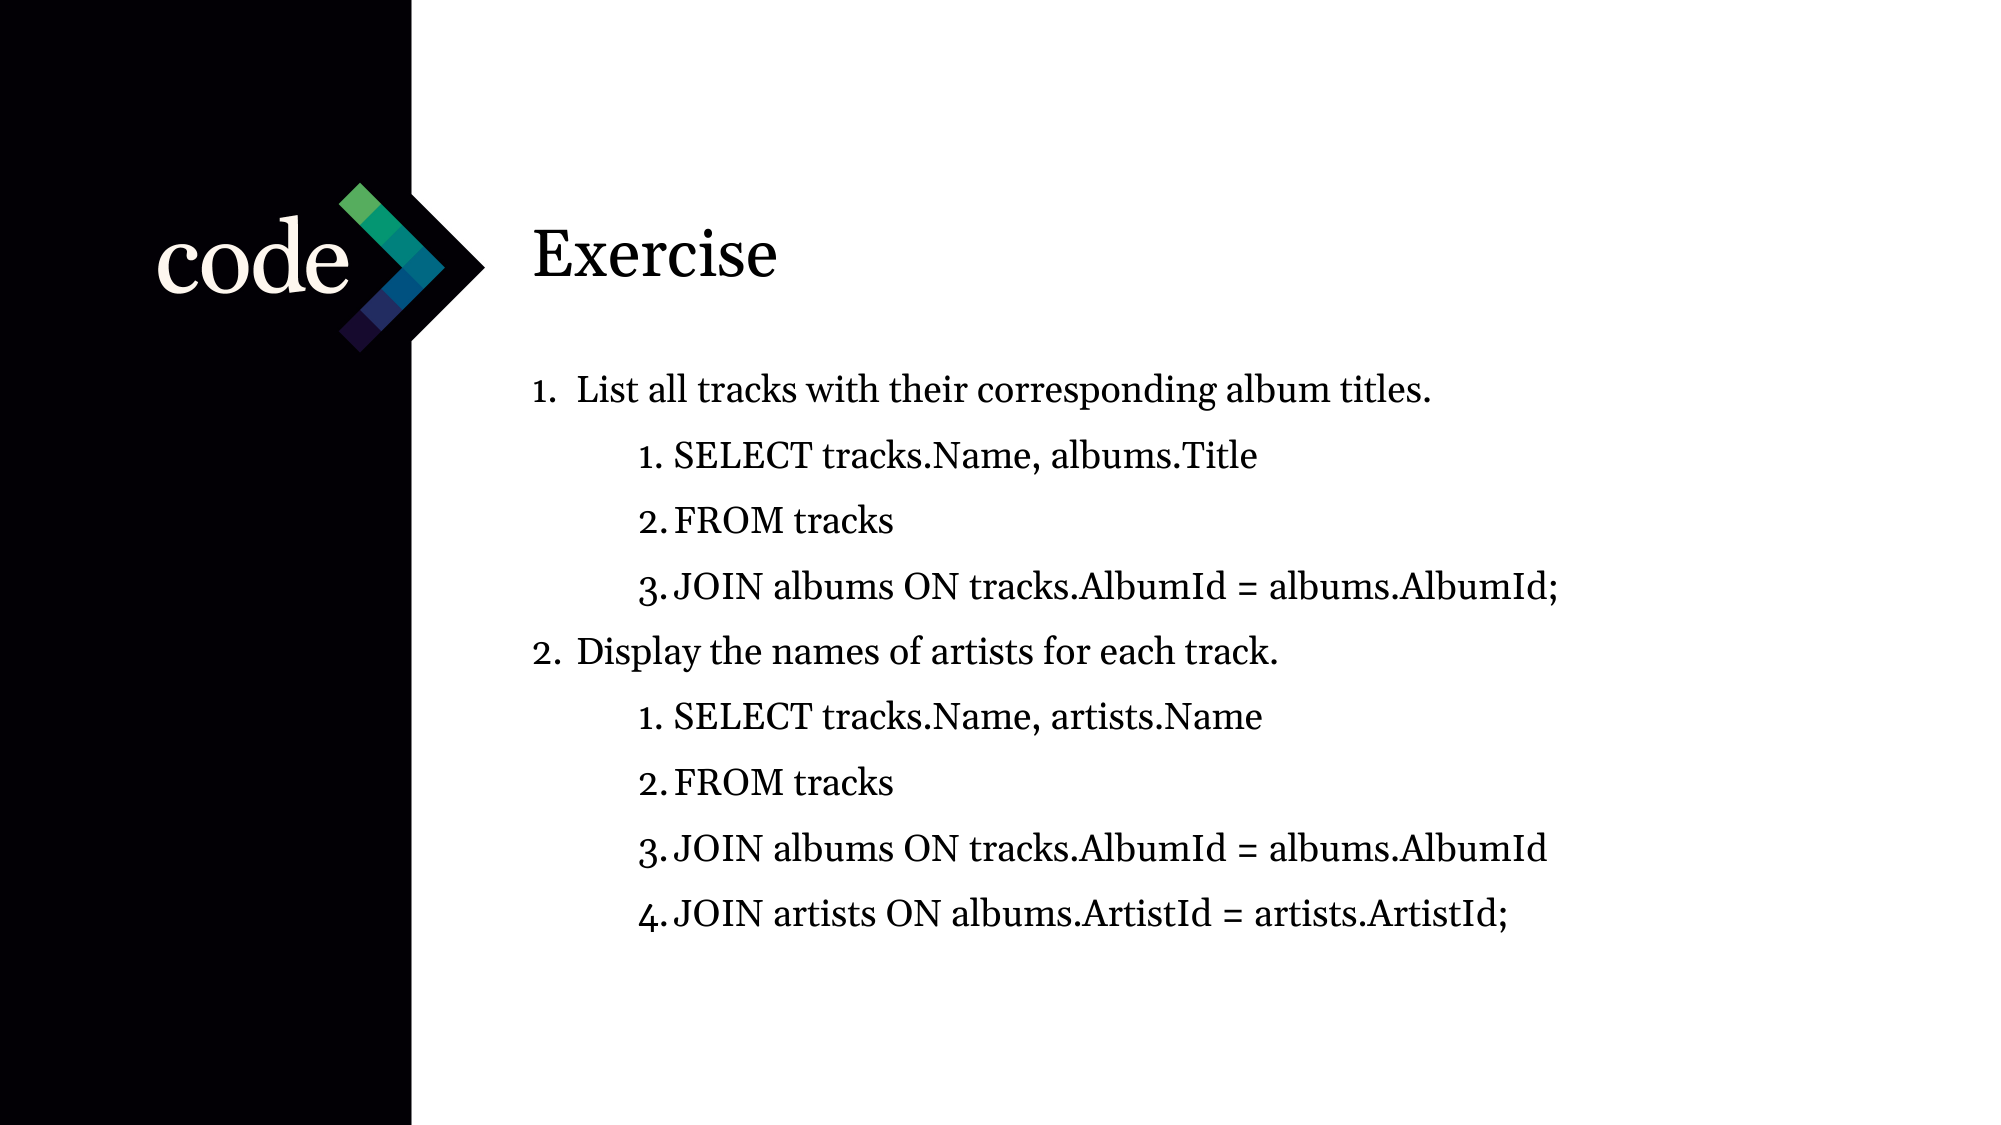

Exercise
 List all tracks with their corresponding album titles.
SELECT tracks.Name, albums.Title
FROM tracks
JOIN albums ON tracks.AlbumId = albums.AlbumId;
 Display the names of artists for each track.
SELECT tracks.Name, artists.Name
FROM tracks
JOIN albums ON tracks.AlbumId = albums.AlbumId
JOIN artists ON albums.ArtistId = artists.ArtistId;